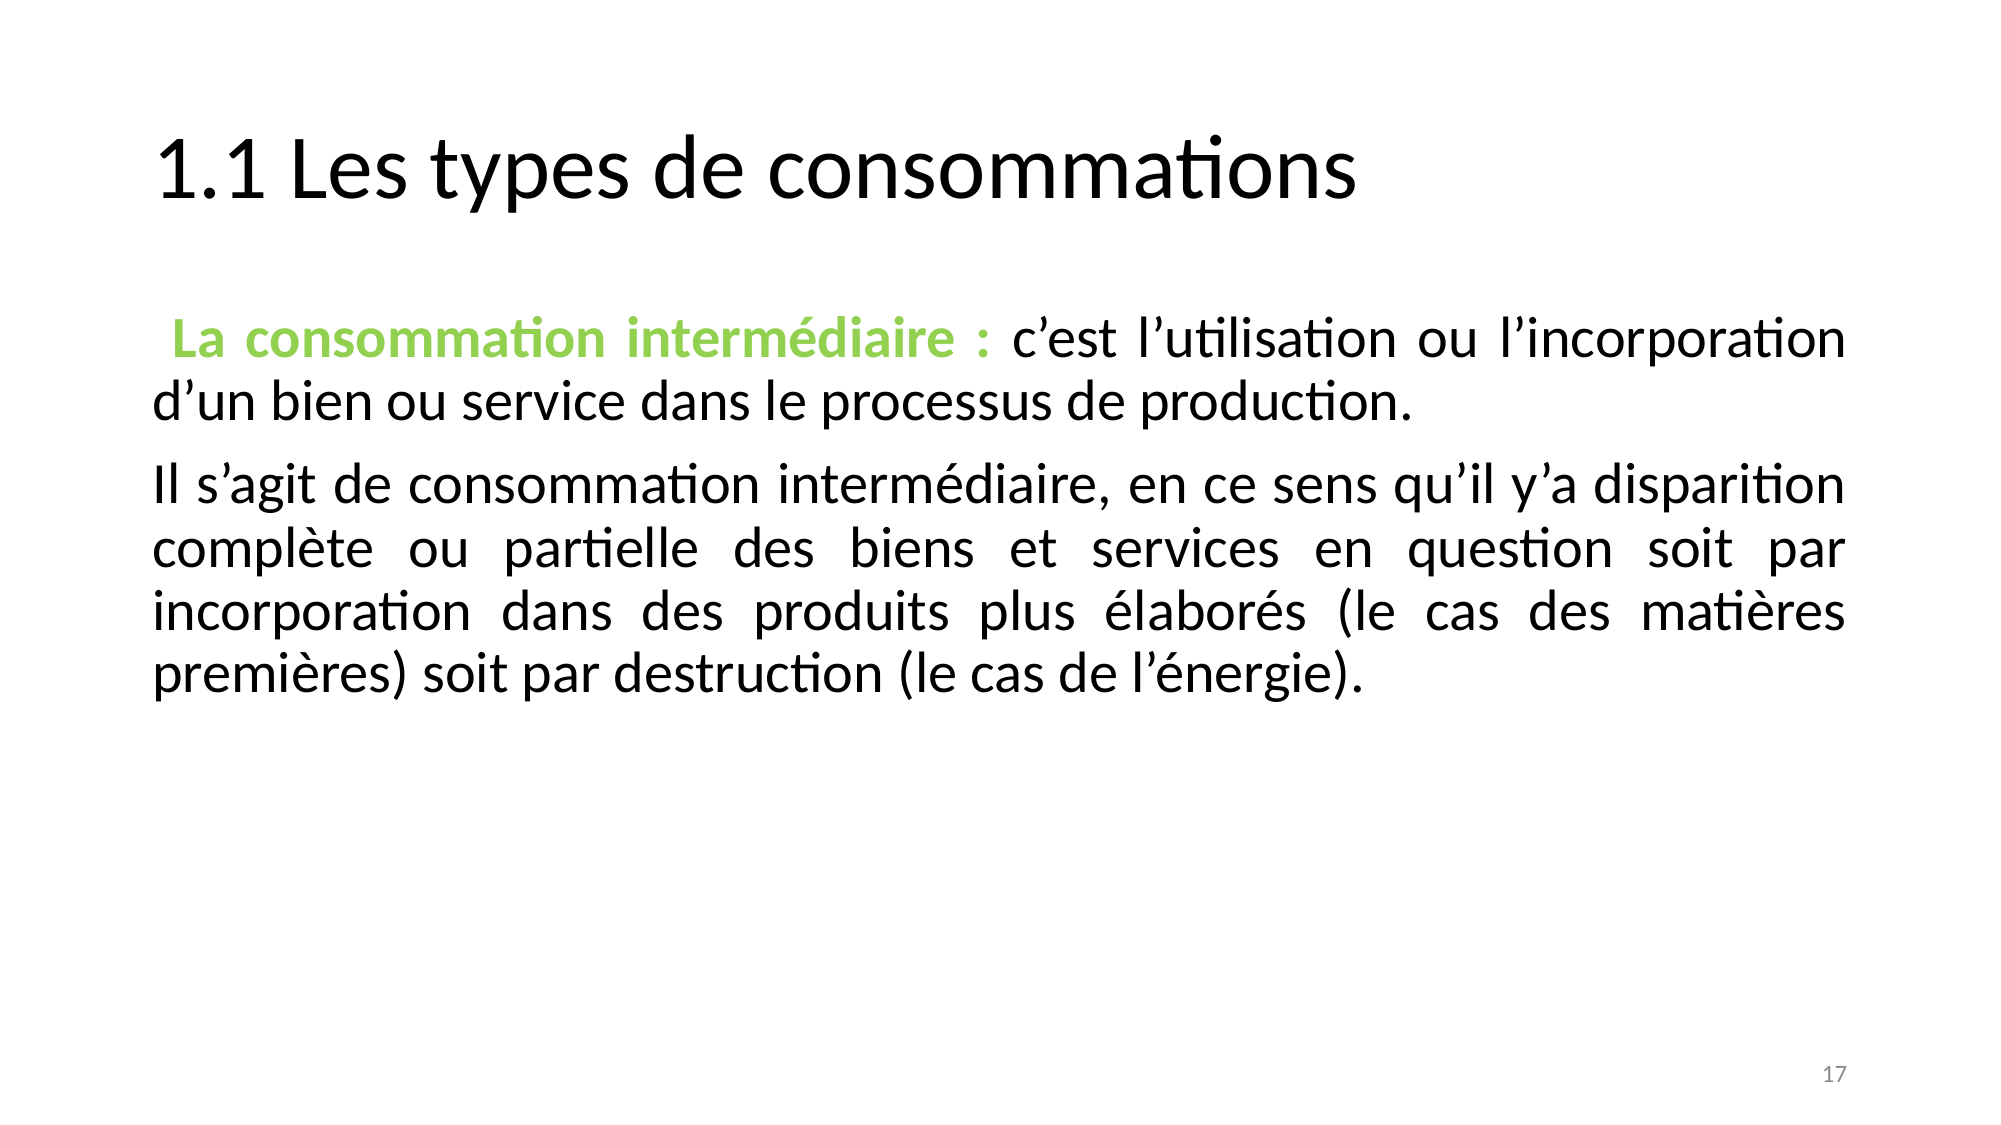

# 1.1 Les types de consommations
 La consommation intermédiaire : c’est l’utilisation ou l’incorporation d’un bien ou service dans le processus de production.
Il s’agit de consommation intermédiaire, en ce sens qu’il y’a disparition complète ou partielle des biens et services en question soit par incorporation dans des produits plus élaborés (le cas des matières premières) soit par destruction (le cas de l’énergie).

17